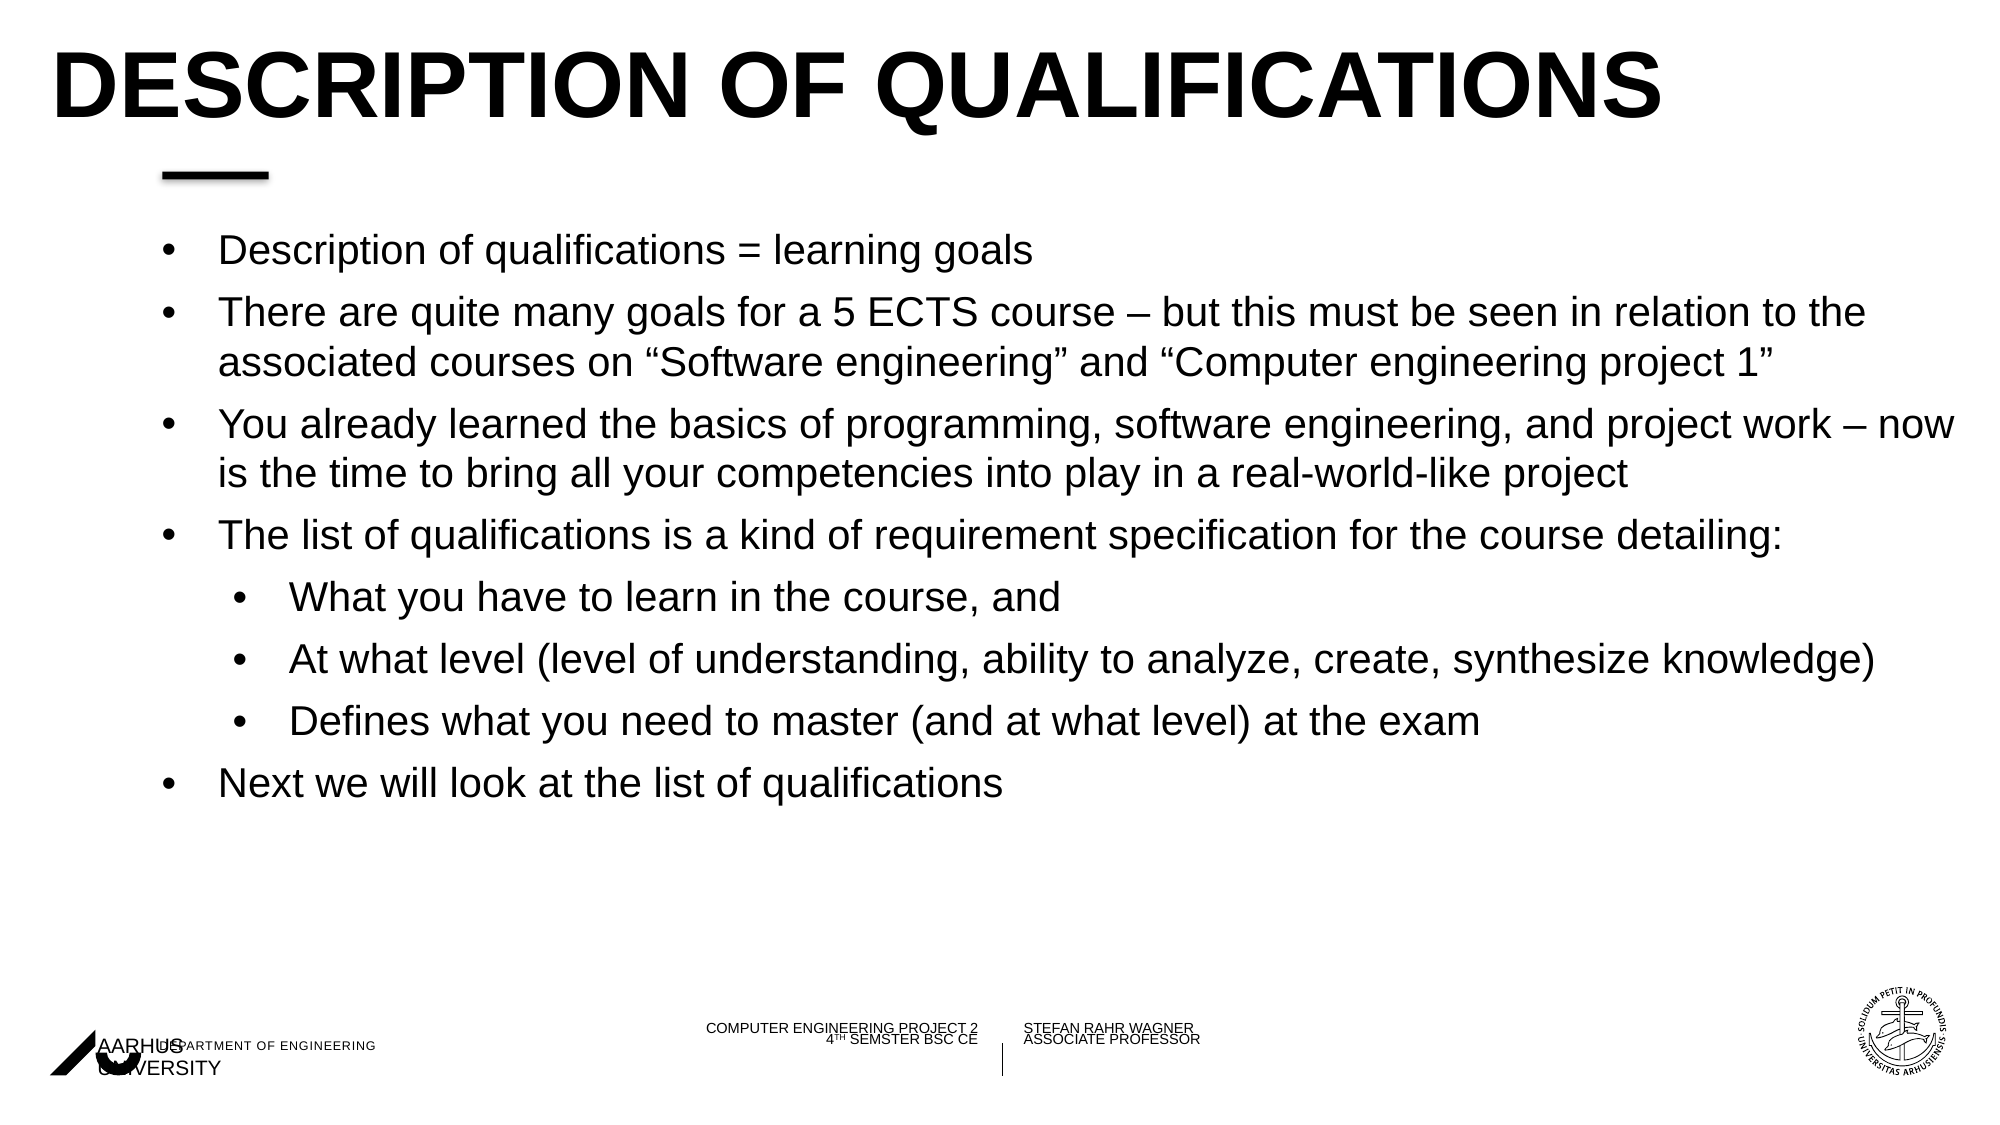

# Description of qualifications
Description of qualifications = learning goals
There are quite many goals for a 5 ECTS course – but this must be seen in relation to the associated courses on “Software engineering” and “Computer engineering project 1”
You already learned the basics of programming, software engineering, and project work – now is the time to bring all your competencies into play in a real-world-like project
The list of qualifications is a kind of requirement specification for the course detailing:
What you have to learn in the course, and
At what level (level of understanding, ability to analyze, create, synthesize knowledge)
Defines what you need to master (and at what level) at the exam
Next we will look at the list of qualifications
28/01/202130/10/2020